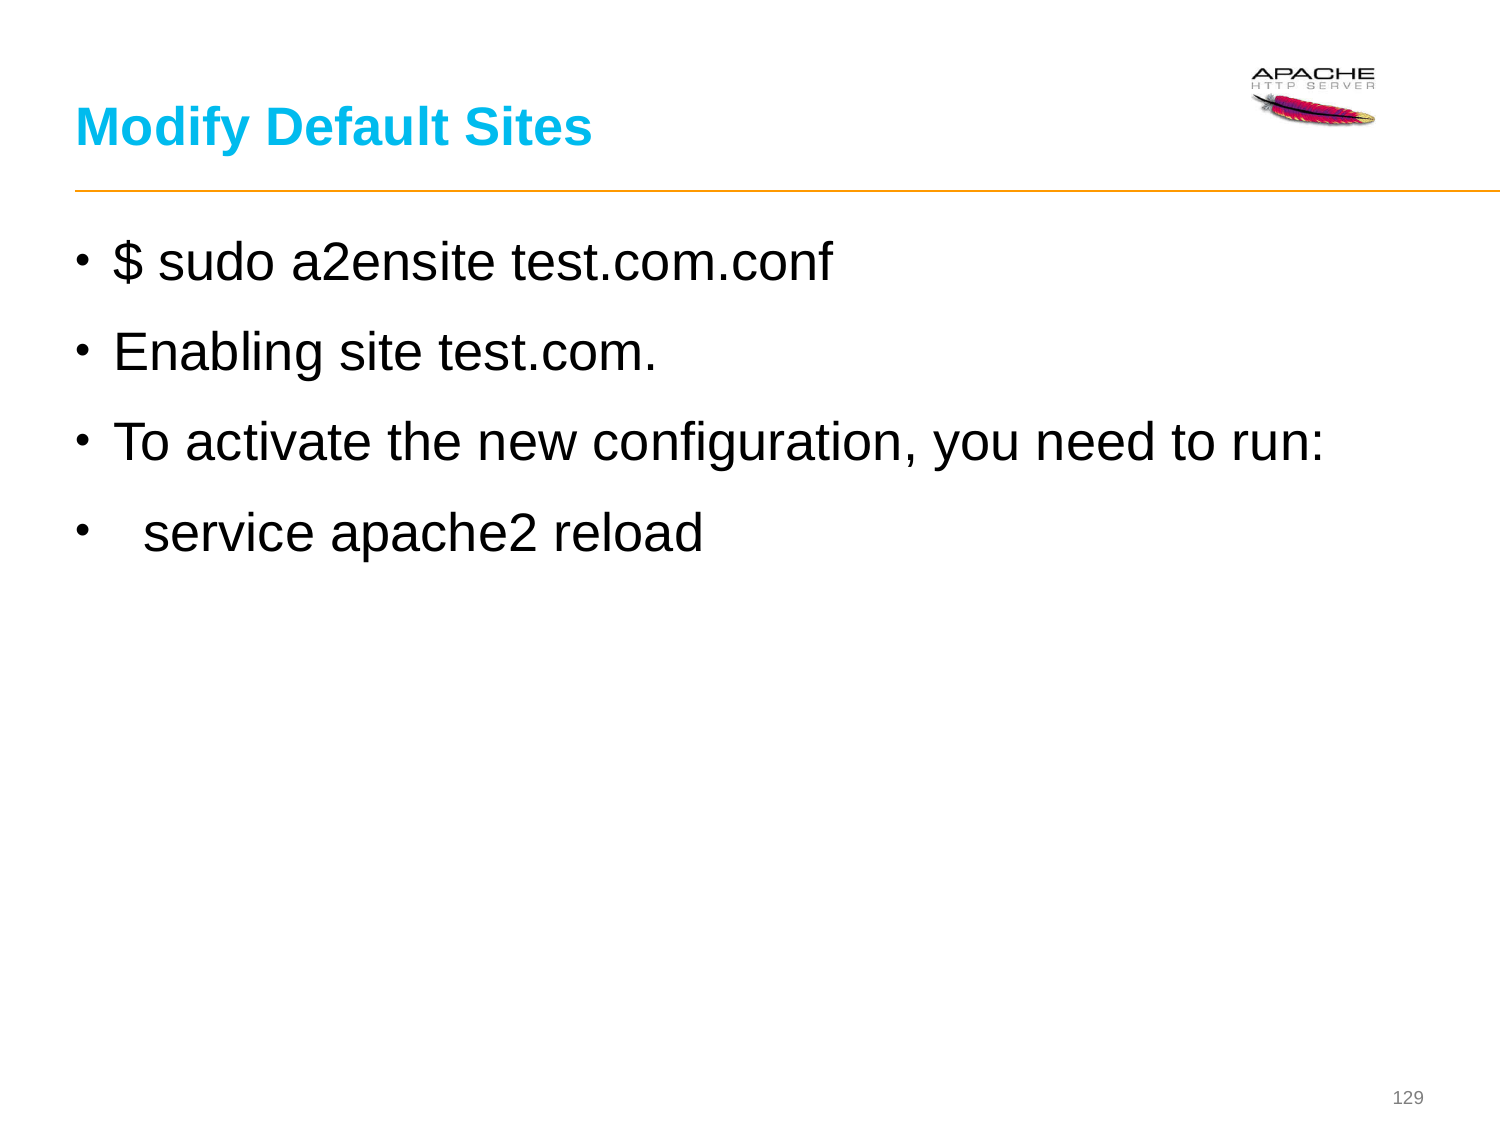

# Modify Default Sites
$ sudo a2ensite test.com.conf
Enabling site test.com.
To activate the new configuration, you need to run:
  service apache2 reload